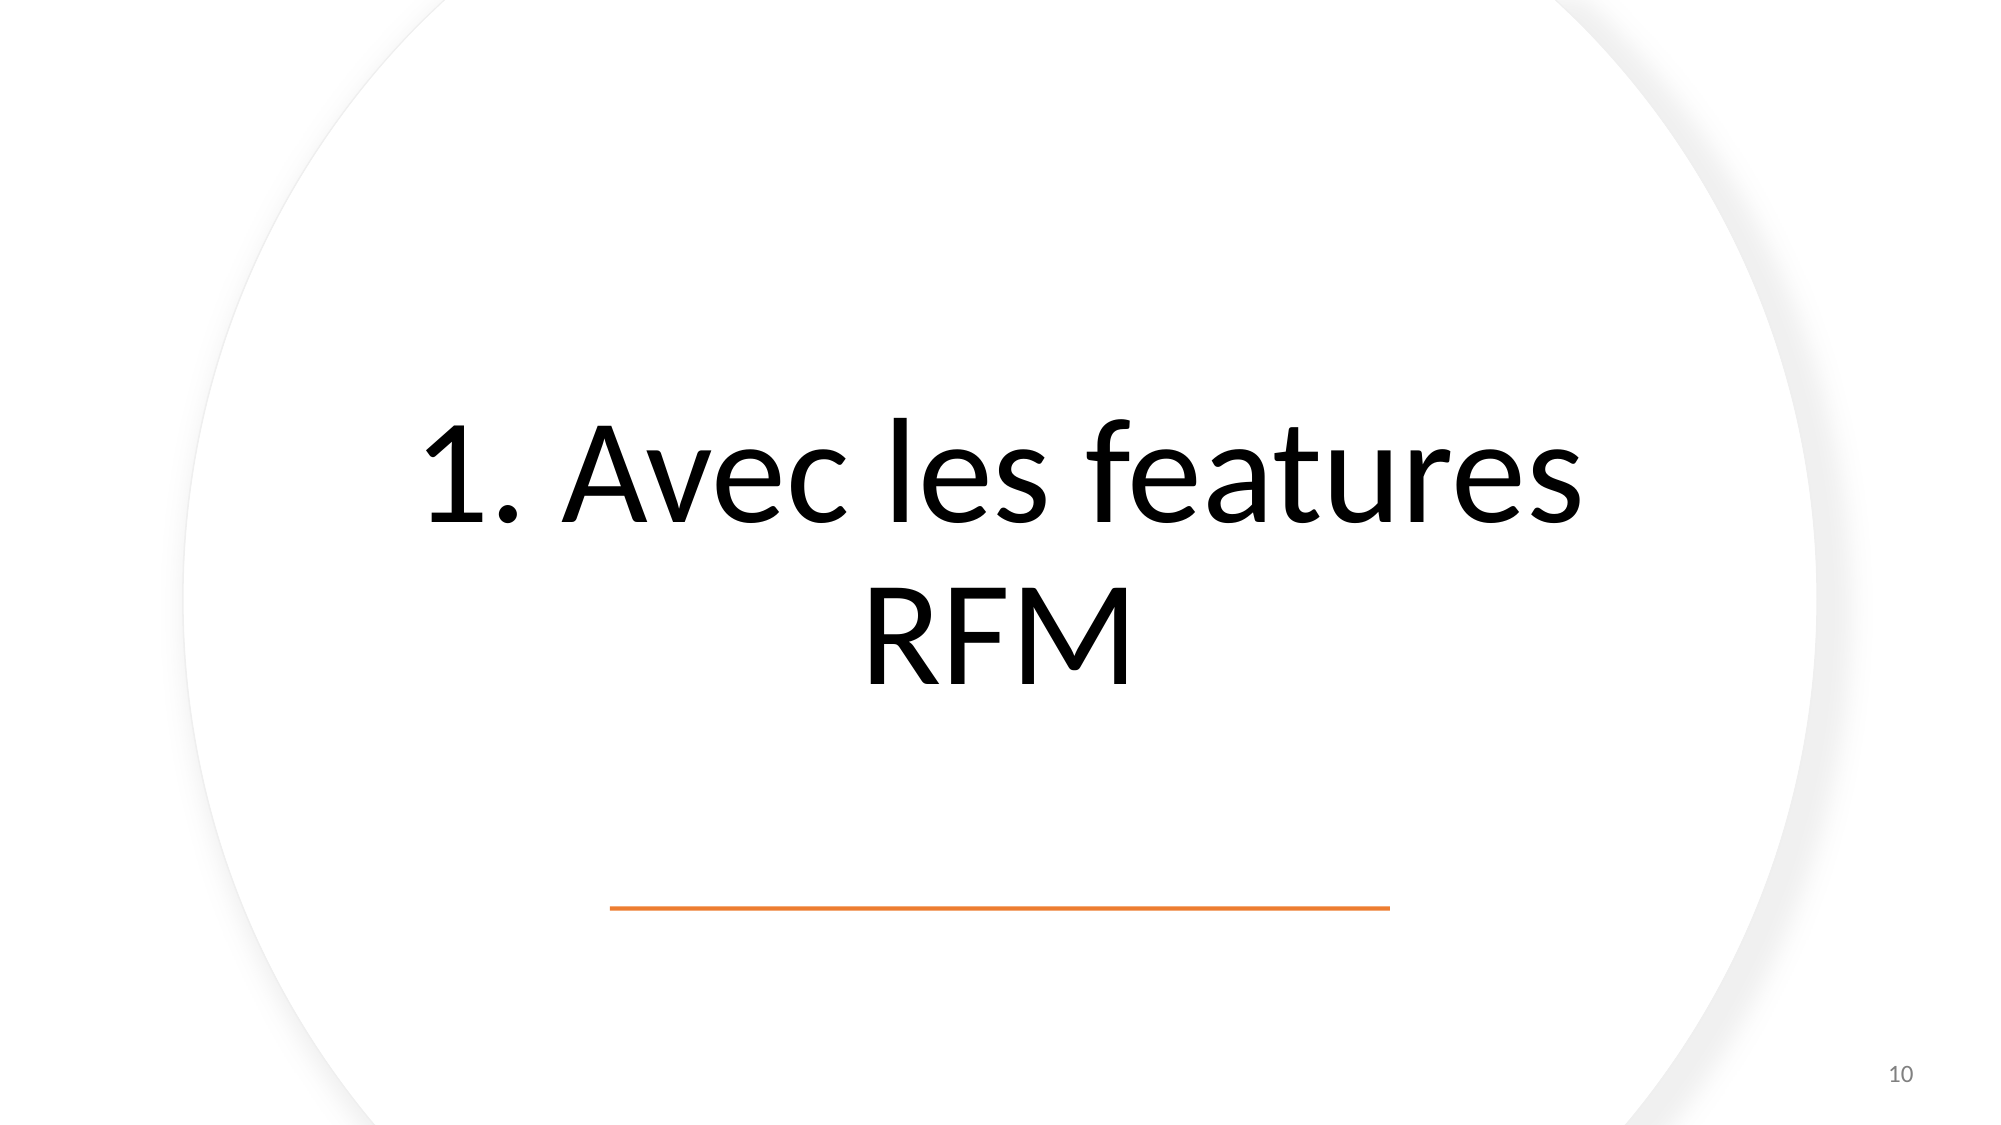

# 1. Avec les features RFM

10